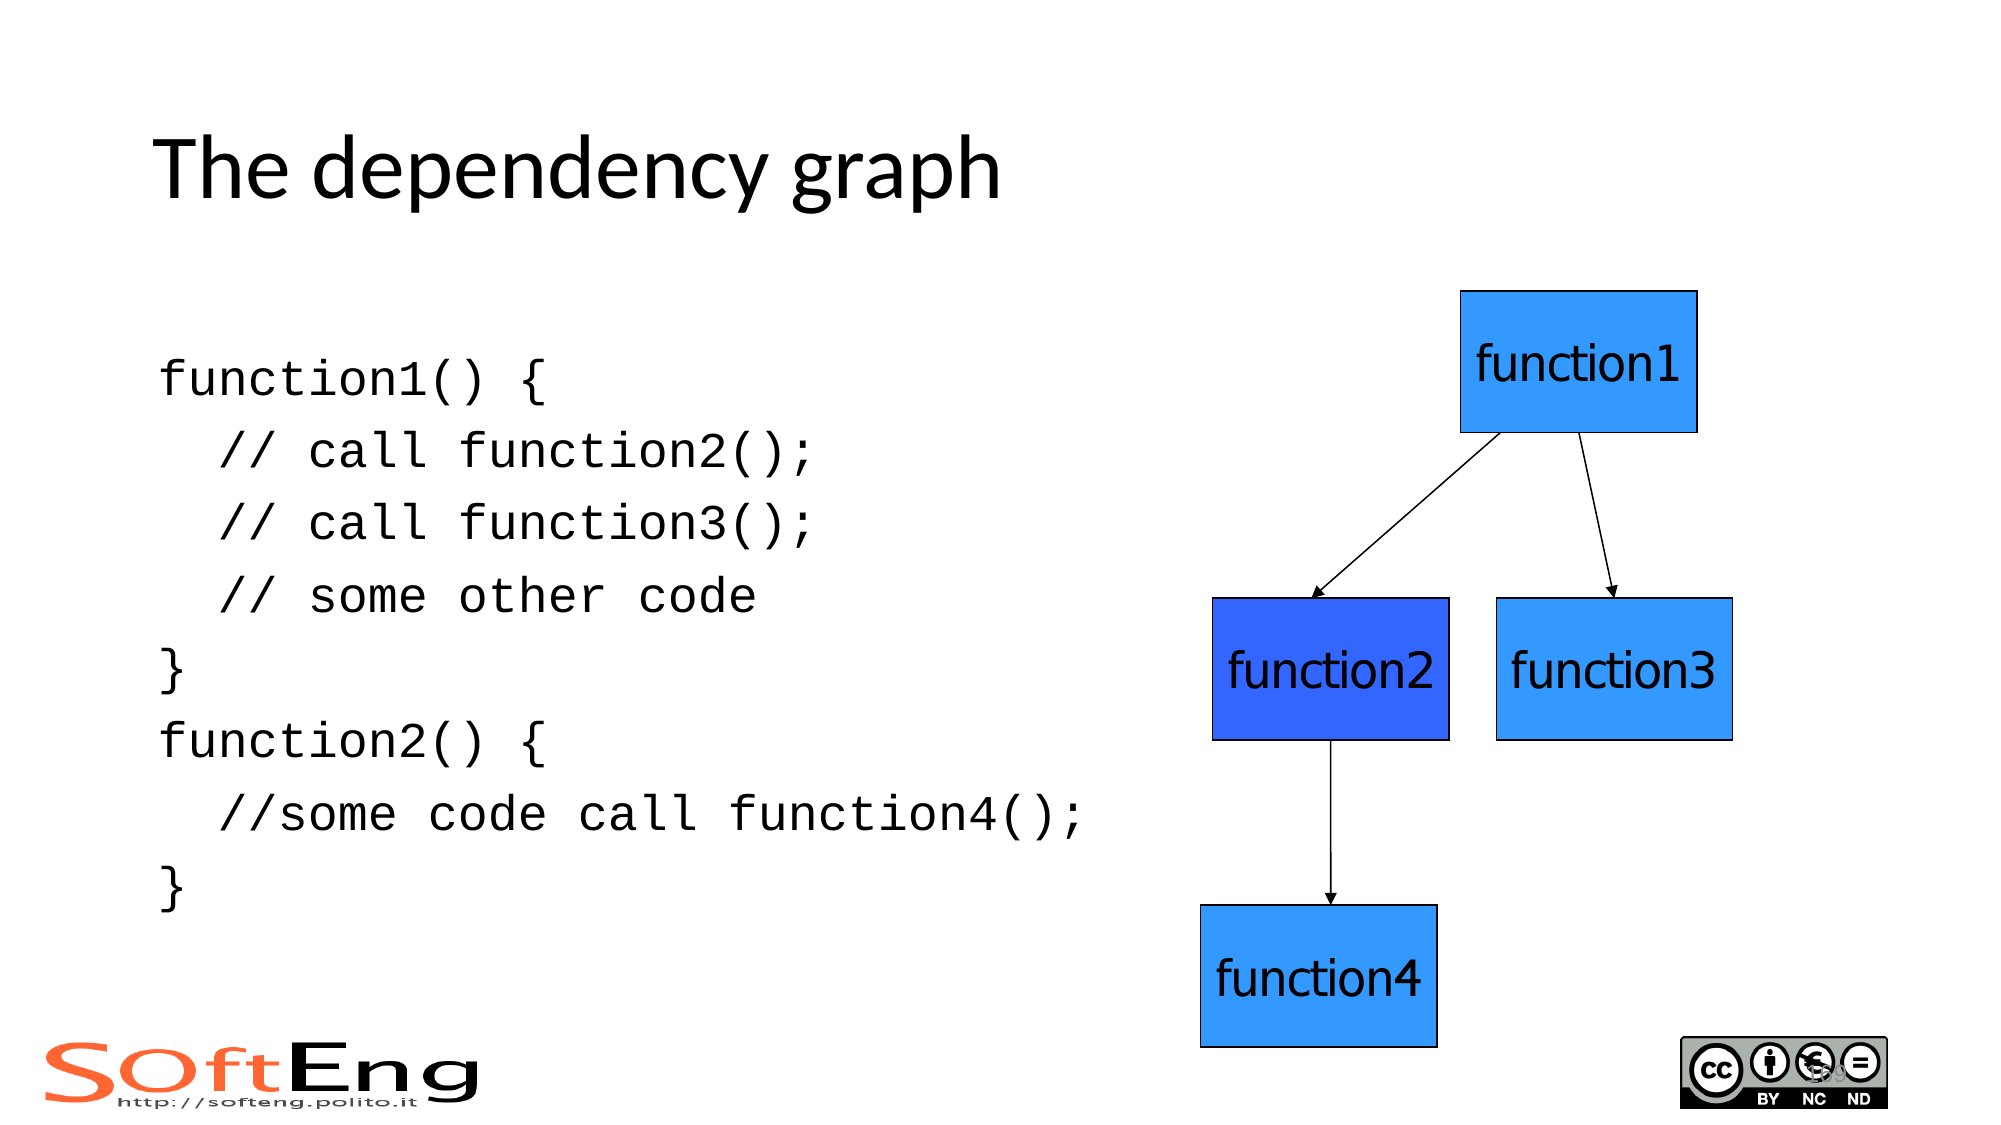

# The dependency graph
function1
function1() {
  // call function2();
  // call function3();
  // some other code
}
function2() {
  //some code call function4();
}

function2
function3

function4
169